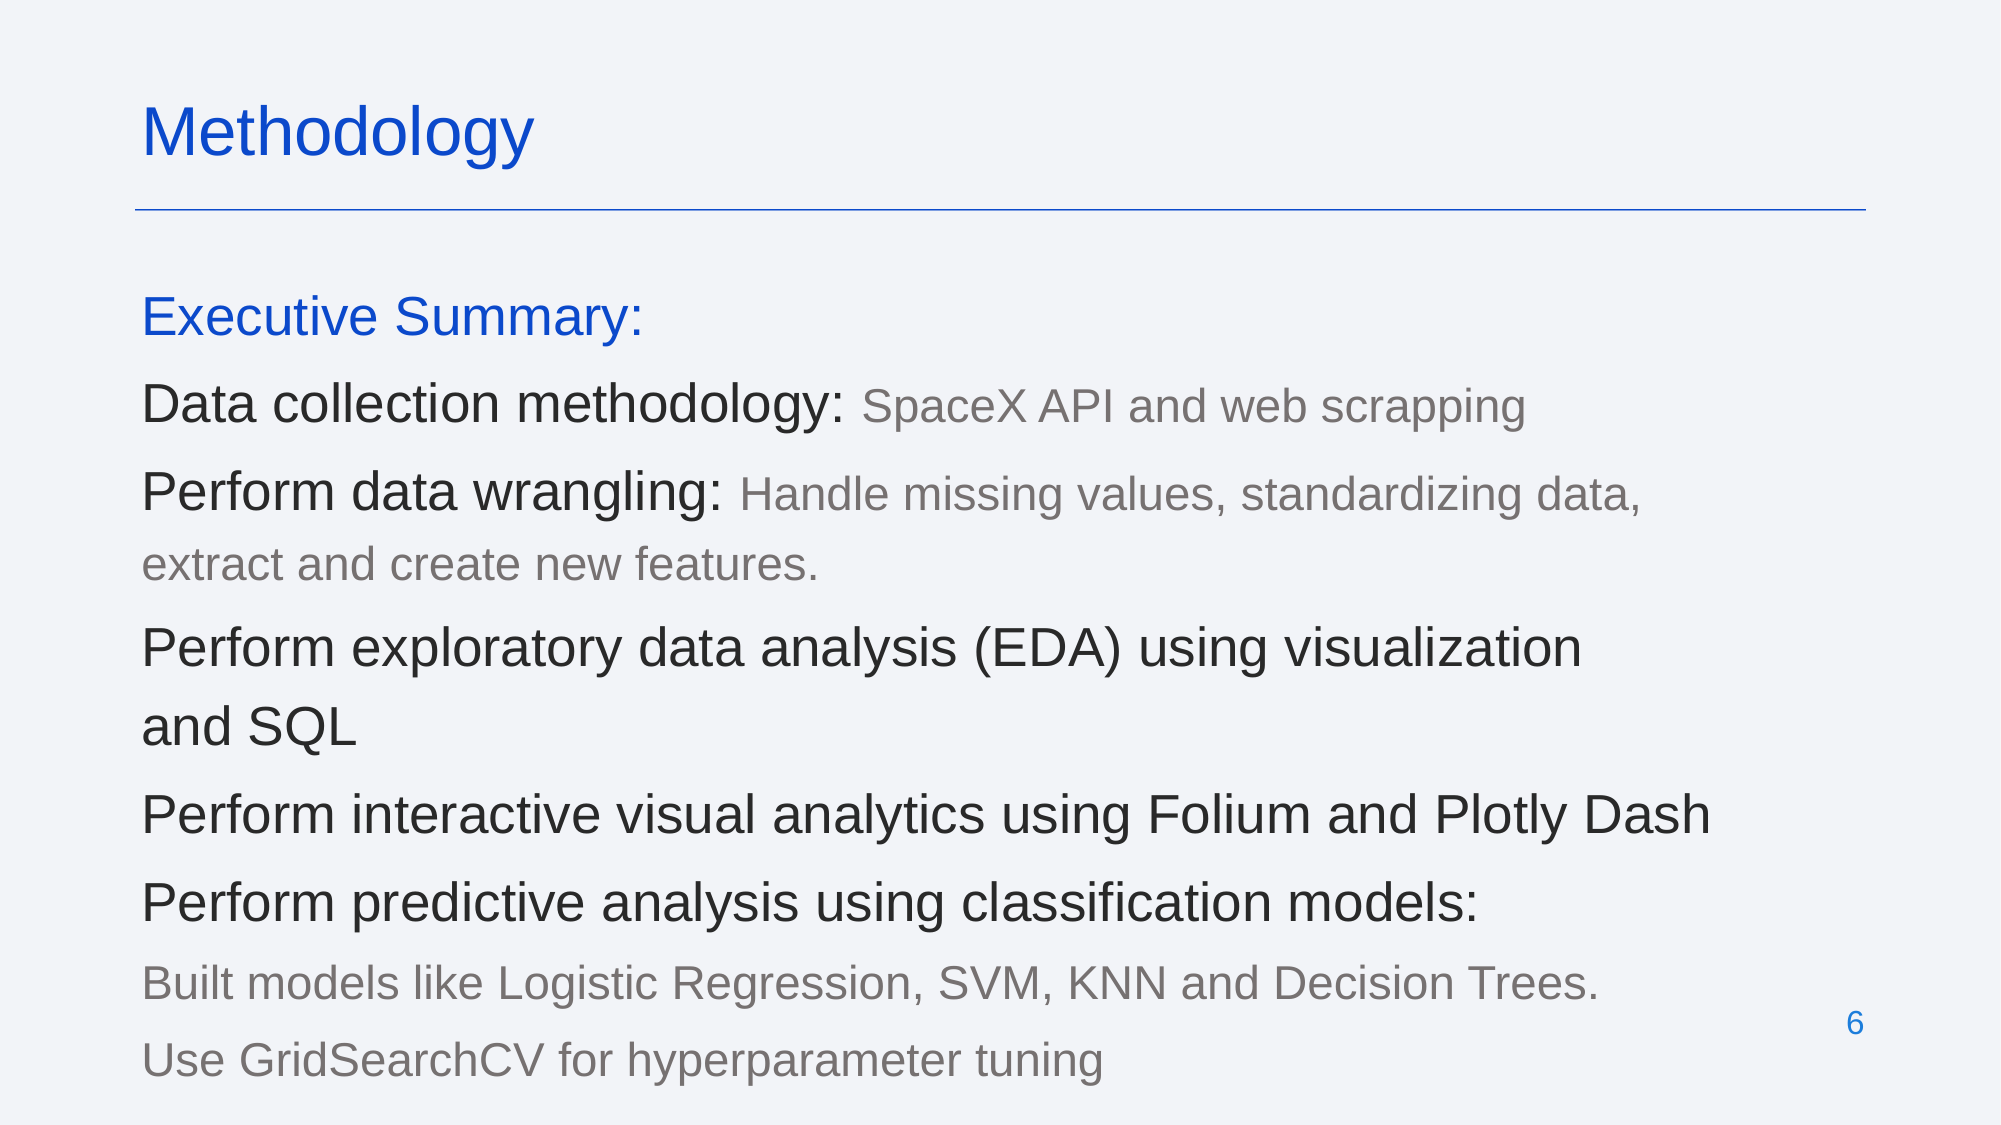

Methodology
Executive Summary:
Data collection methodology: SpaceX API and web scrapping
Perform data wrangling: Handle missing values, standardizing data, extract and create new features.
Perform exploratory data analysis (EDA) using visualization and SQL
Perform interactive visual analytics using Folium and Plotly Dash
Perform predictive analysis using classification models:
Built models like Logistic Regression, SVM, KNN and Decision Trees.
Use GridSearchCV for hyperparameter tuning
6